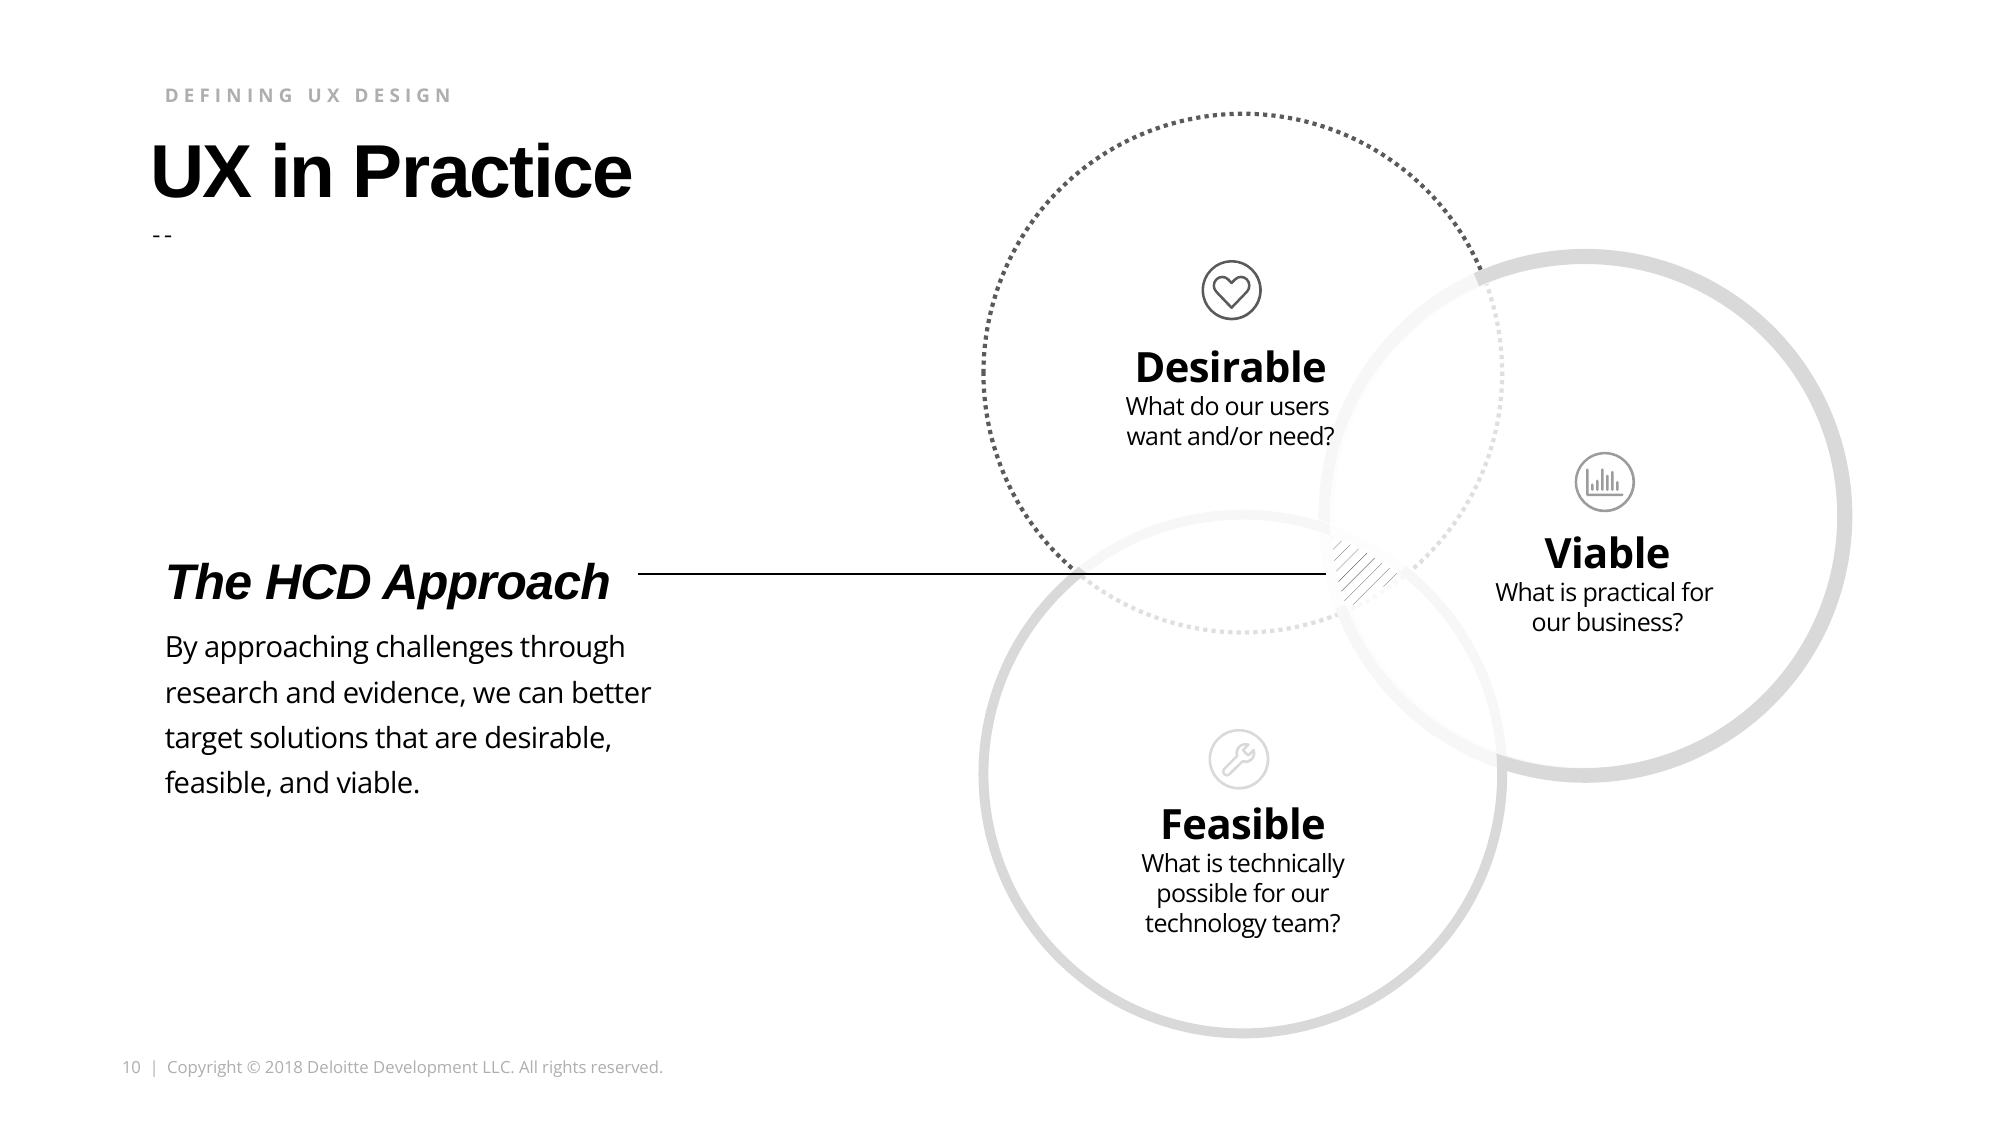

Defining ux design

# UX in Practice

--

Desirable
What do our users
want and/or need?

Viable
What is practical for
our business?

The HCD Approach
By approaching challenges through research and evidence, we can better target solutions that are desirable, feasible, and viable.

Feasible
What is technically possible for our technology team?